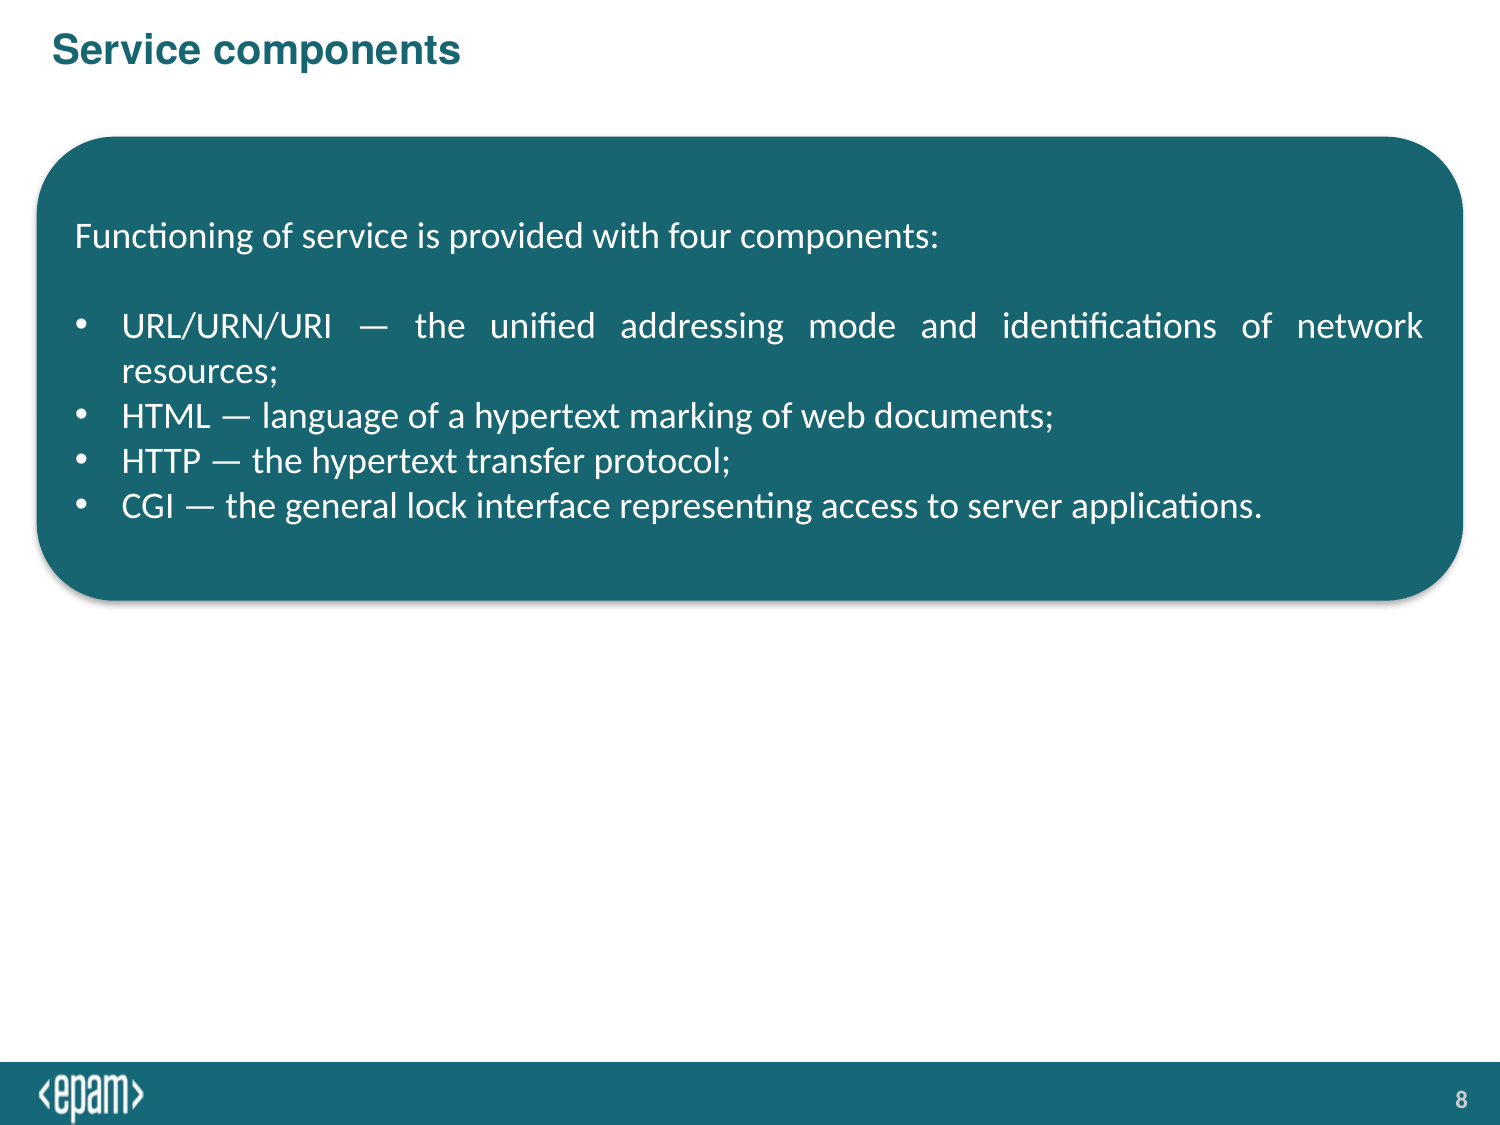

# Service components
Functioning of service is provided with four components:

URL/URN/URI — the unified addressing mode and identifications of network resources;
HTML — language of a hypertext marking of web documents;
HTTP — the hypertext transfer protocol;
CGI — the general lock interface representing access to server applications.